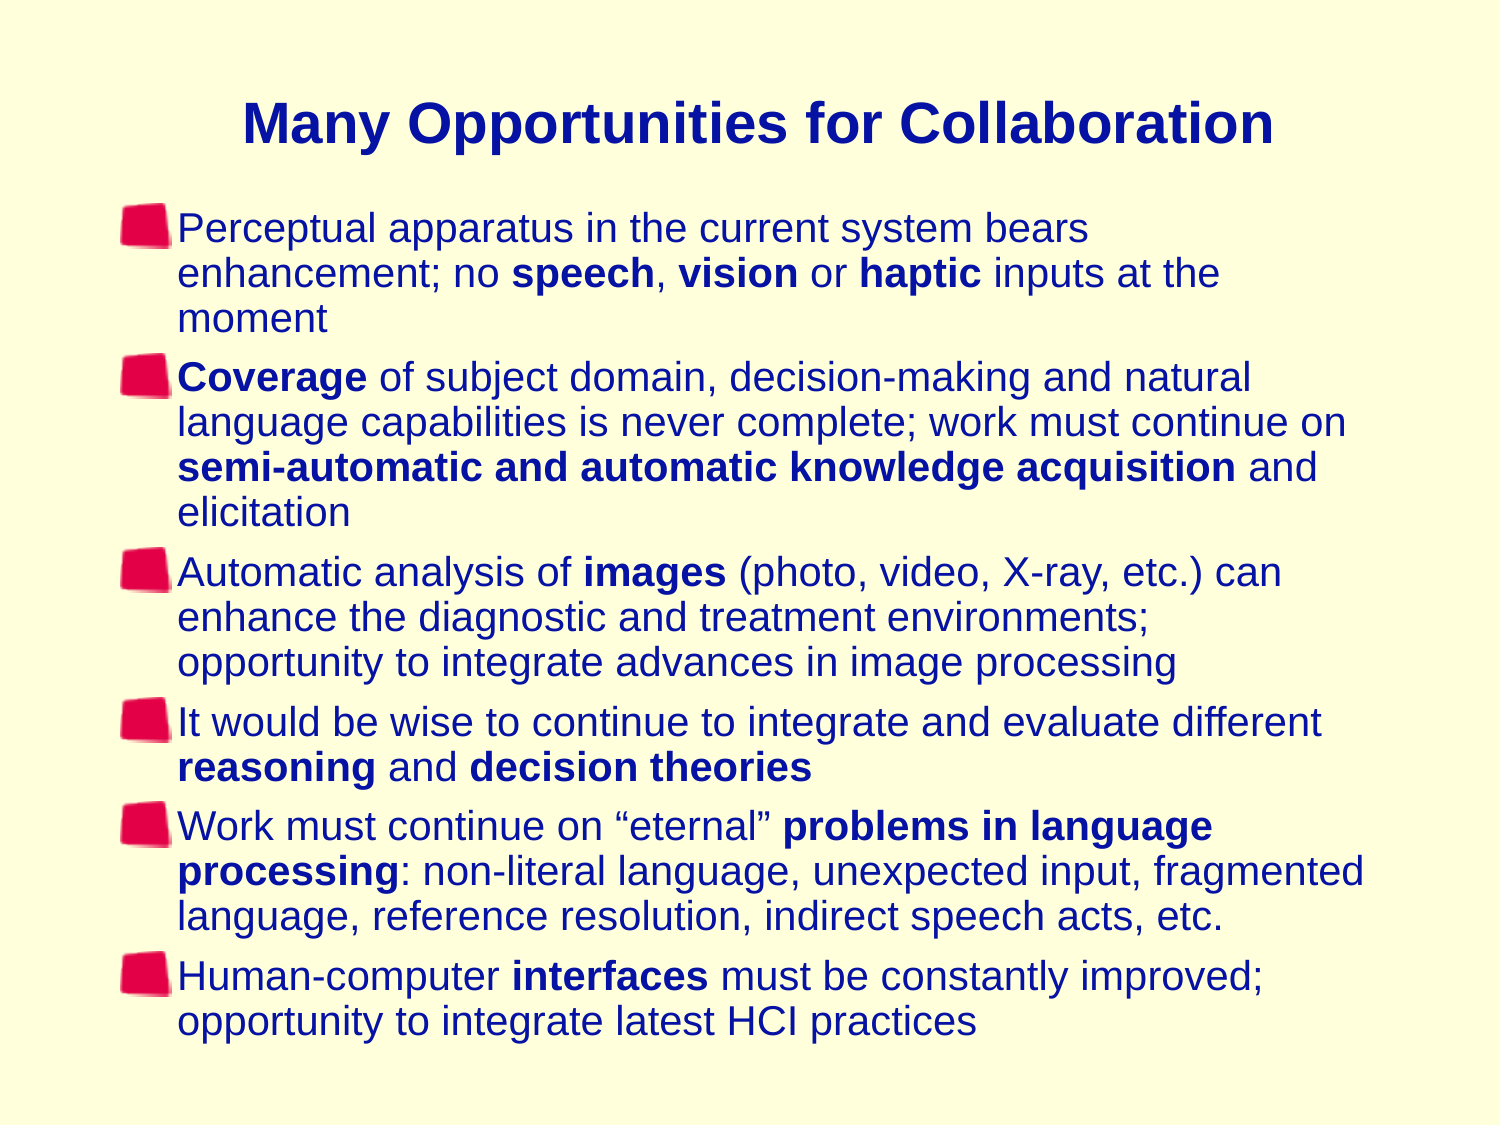

# Many Opportunities for Collaboration
Perceptual apparatus in the current system bears enhancement; no speech, vision or haptic inputs at the moment
Coverage of subject domain, decision-making and natural language capabilities is never complete; work must continue on semi-automatic and automatic knowledge acquisition and elicitation
Automatic analysis of images (photo, video, X-ray, etc.) can enhance the diagnostic and treatment environments; opportunity to integrate advances in image processing
It would be wise to continue to integrate and evaluate different reasoning and decision theories
Work must continue on “eternal” problems in language processing: non-literal language, unexpected input, fragmented language, reference resolution, indirect speech acts, etc.
Human-computer interfaces must be constantly improved; opportunity to integrate latest HCI practices